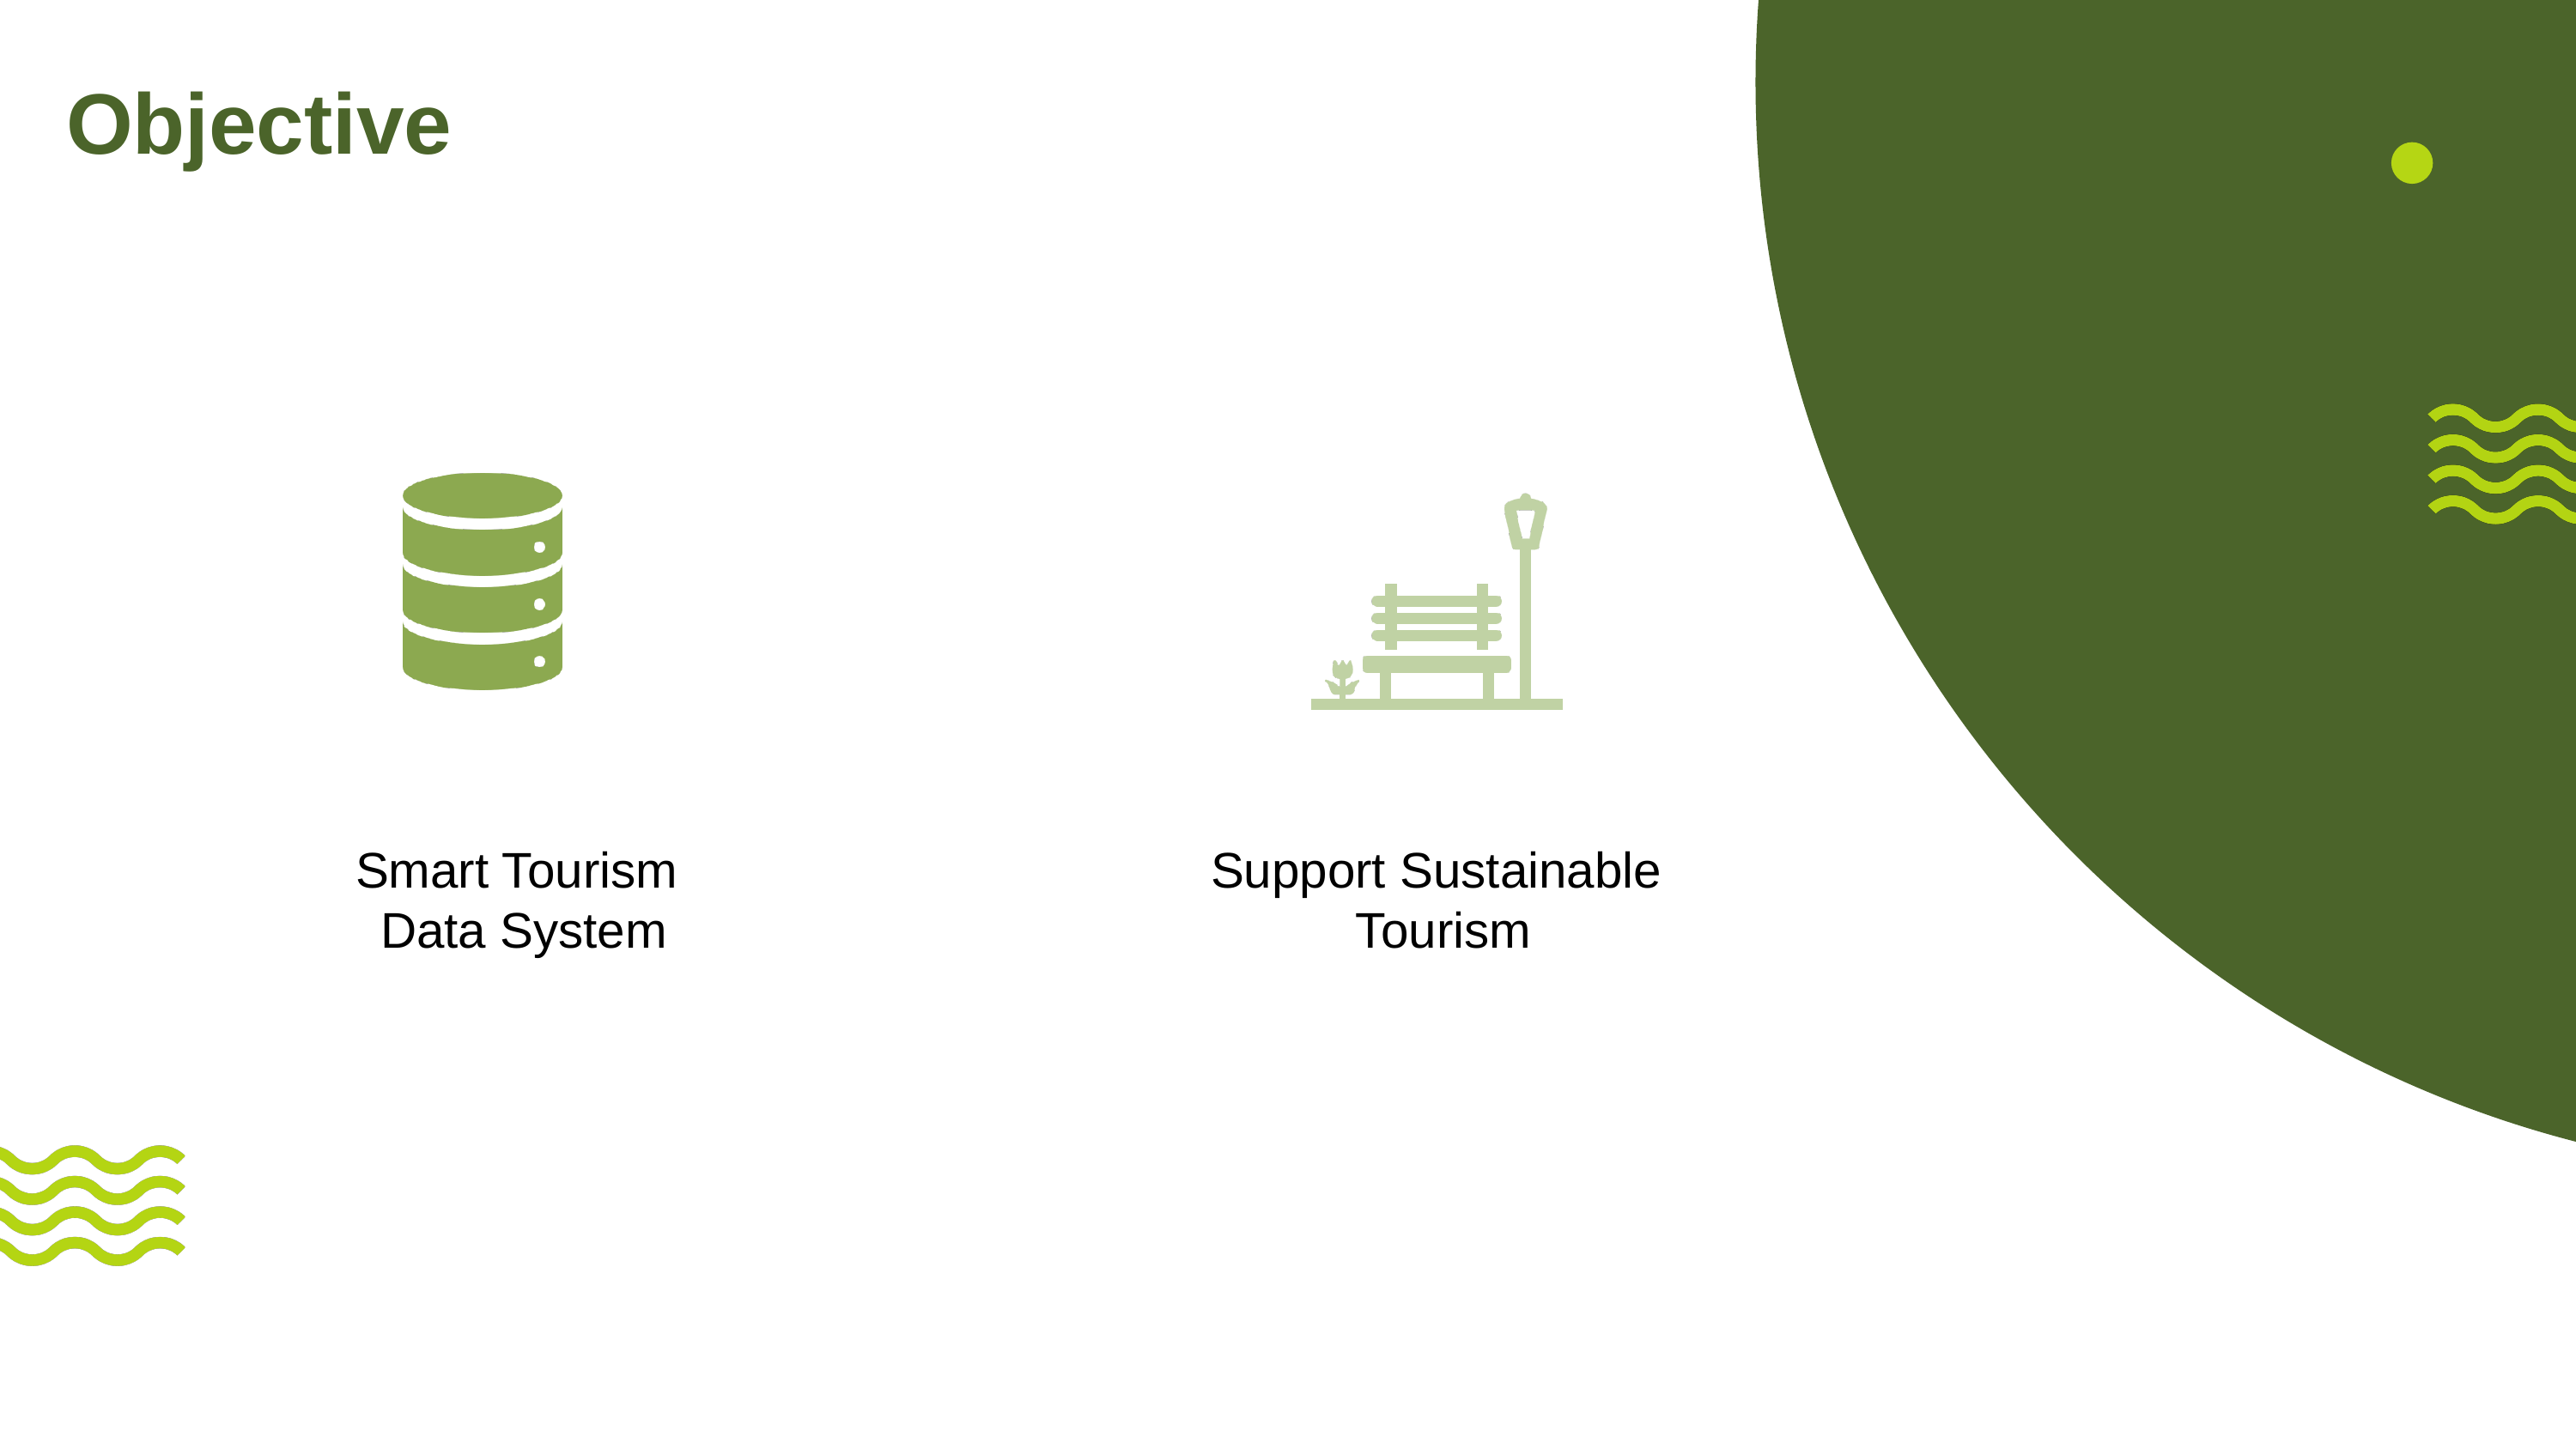

Objective

Smart Tourism
Data System
Support Sustainable
 Tourism